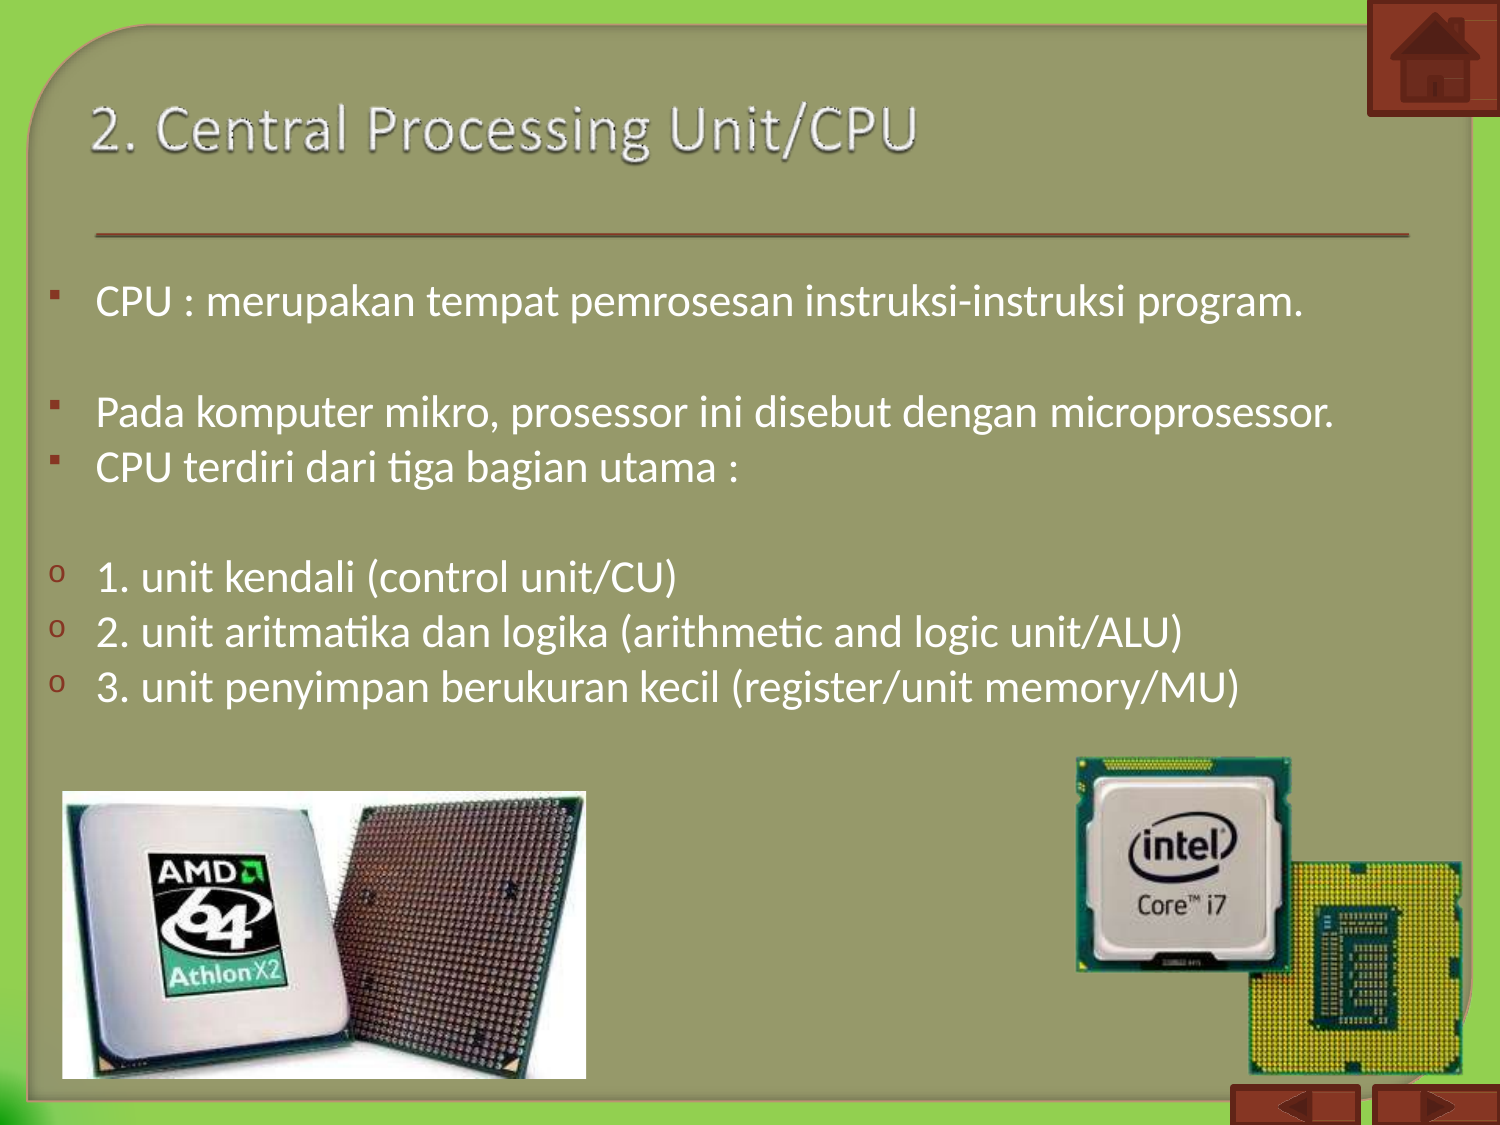

CPU : merupakan tempat pemrosesan instruksi-instruksi program.

Pada komputer mikro, prosessor ini disebut dengan microprosessor.
CPU terdiri dari tiga bagian utama :

1. unit kendali (control unit/CU)
2. unit aritmatika dan logika (arithmetic and logic unit/ALU)
3. unit penyimpan berukuran kecil (register/unit memory/MU)